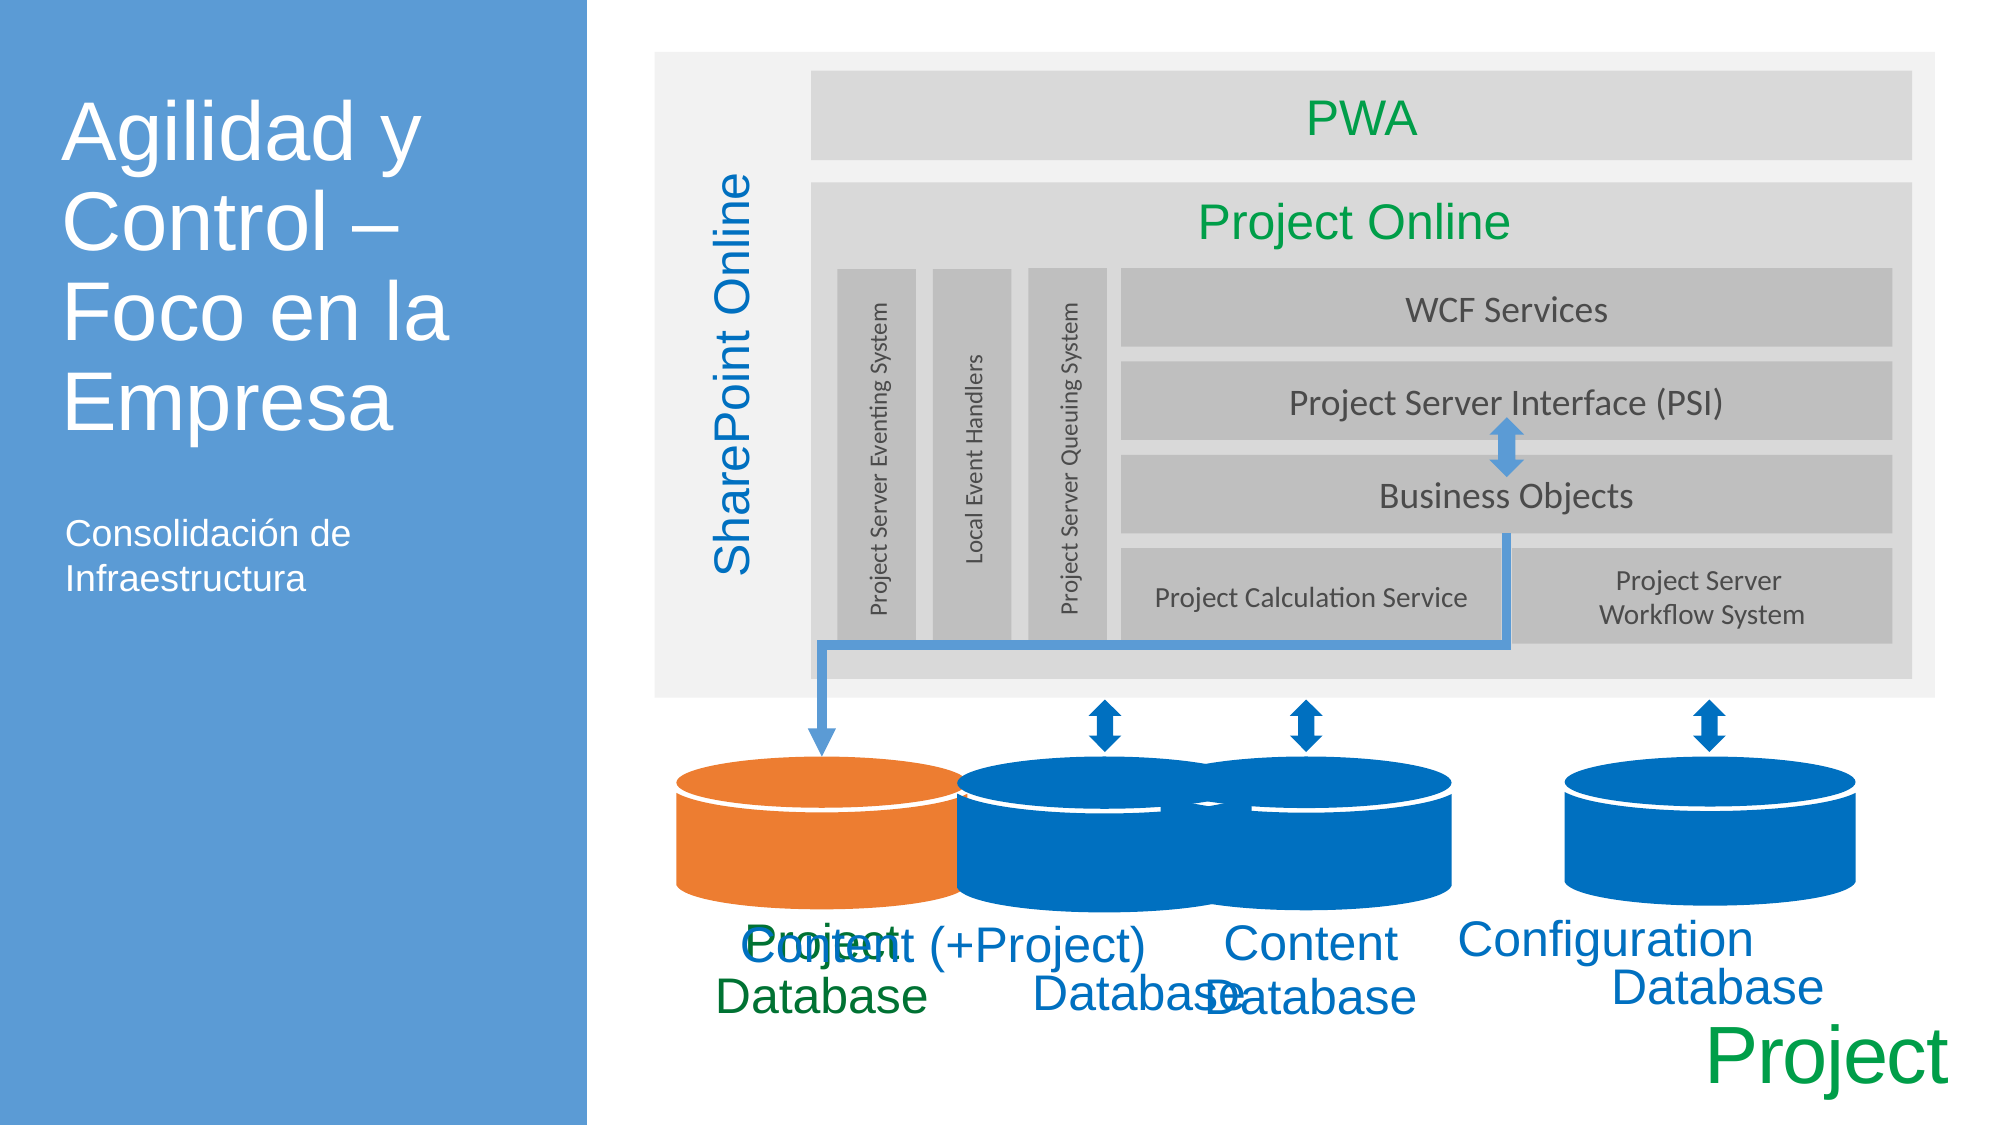

Agilidad y Control – Foco en la Empresa
SharePoint Online
PWA
Project Online
WCF Services
Project Server Interface (PSI)

Project Server Queuing System
Local Event Handlers
Project Server Eventing System
Business Objects
Consolidación de Infraestructura
Project Calculation Service
Project Server
Workflow System

Content (+Project)                             Database

Content Database

Project Database
Configuration                 Database